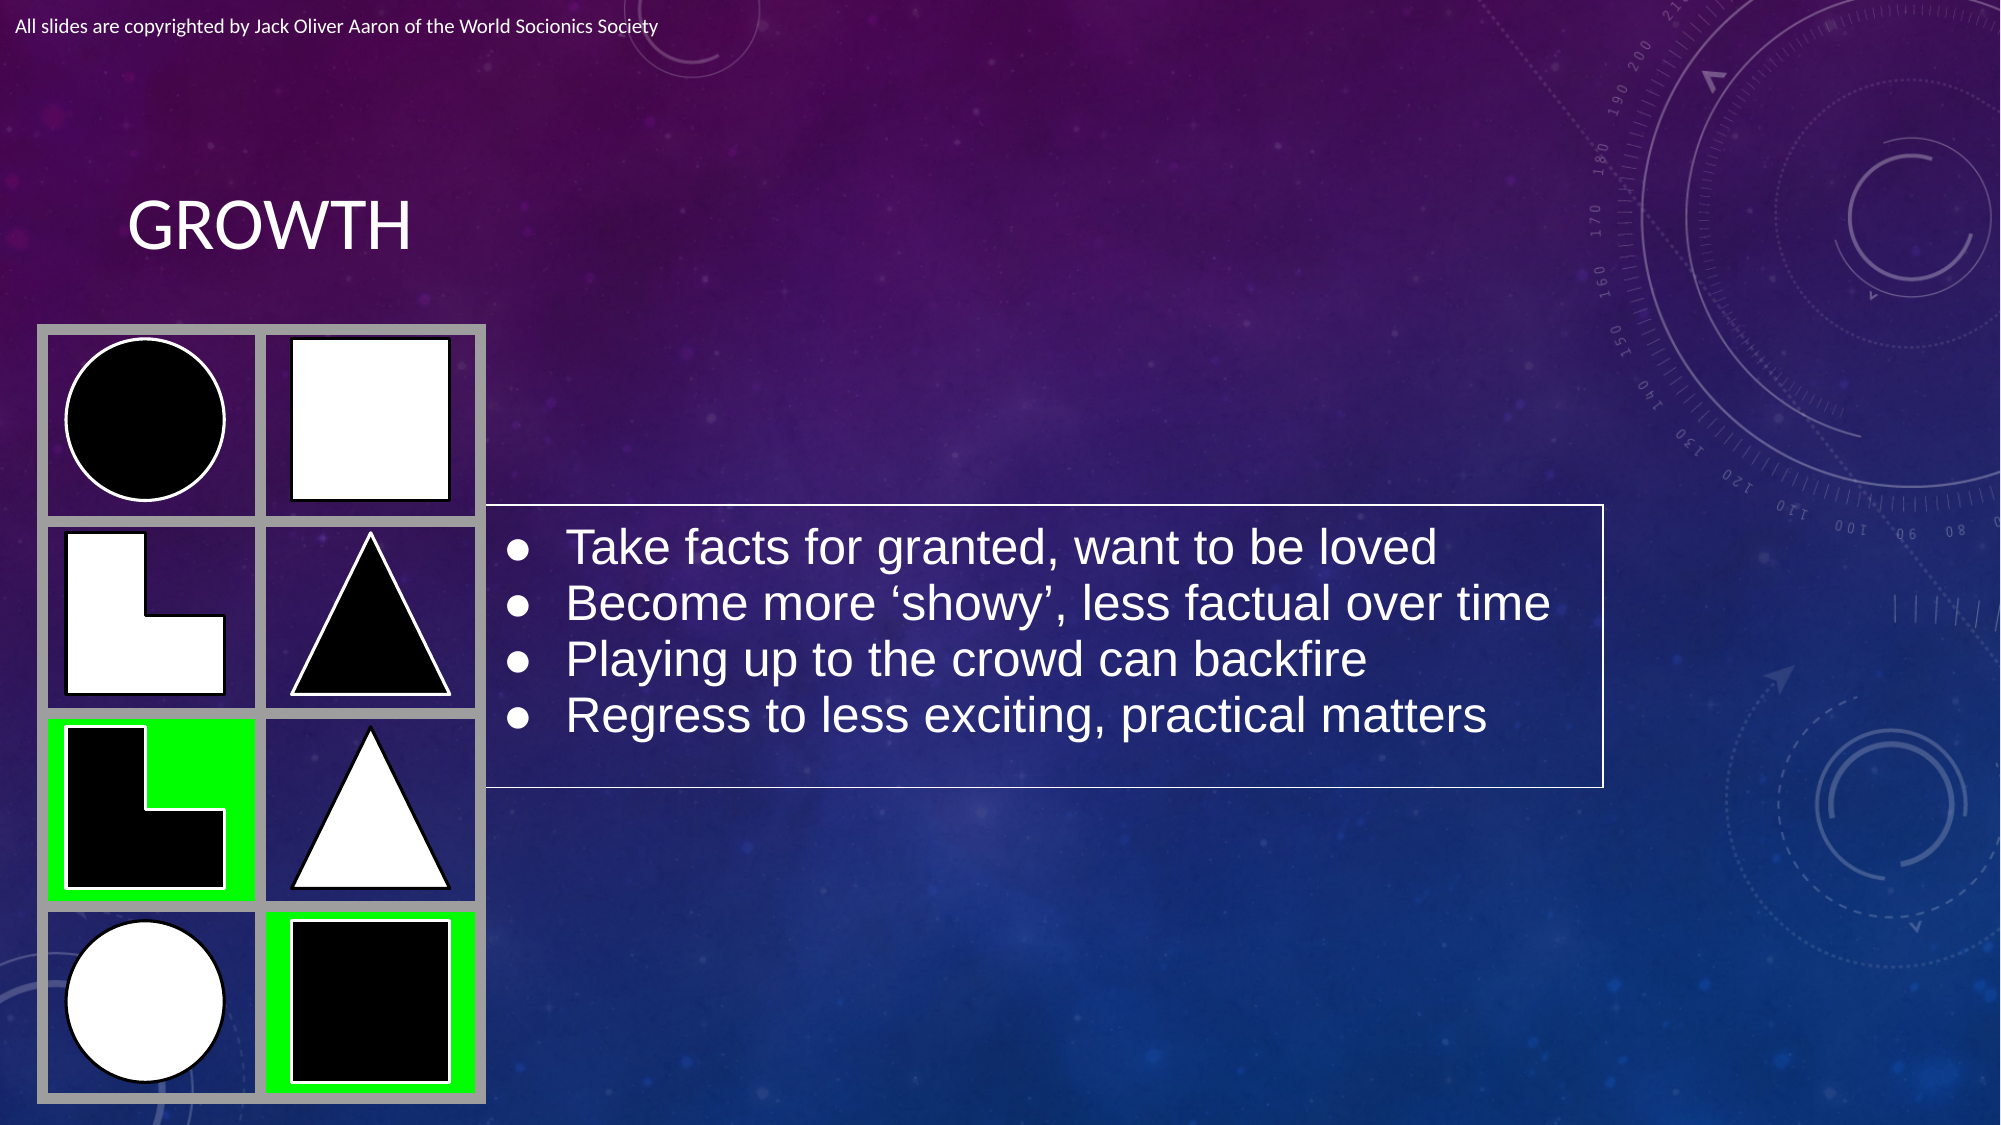

All slides are copyrighted by Jack Oliver Aaron of the World Socionics Society
# GROWTH
|  |  |
| --- | --- |
|  |  |
|  |  |
|  |  |

| Take facts for granted, want to be loved Become more ‘showy’, less factual over time Playing up to the crowd can backfire Regress to less exciting, practical matters |
| --- |